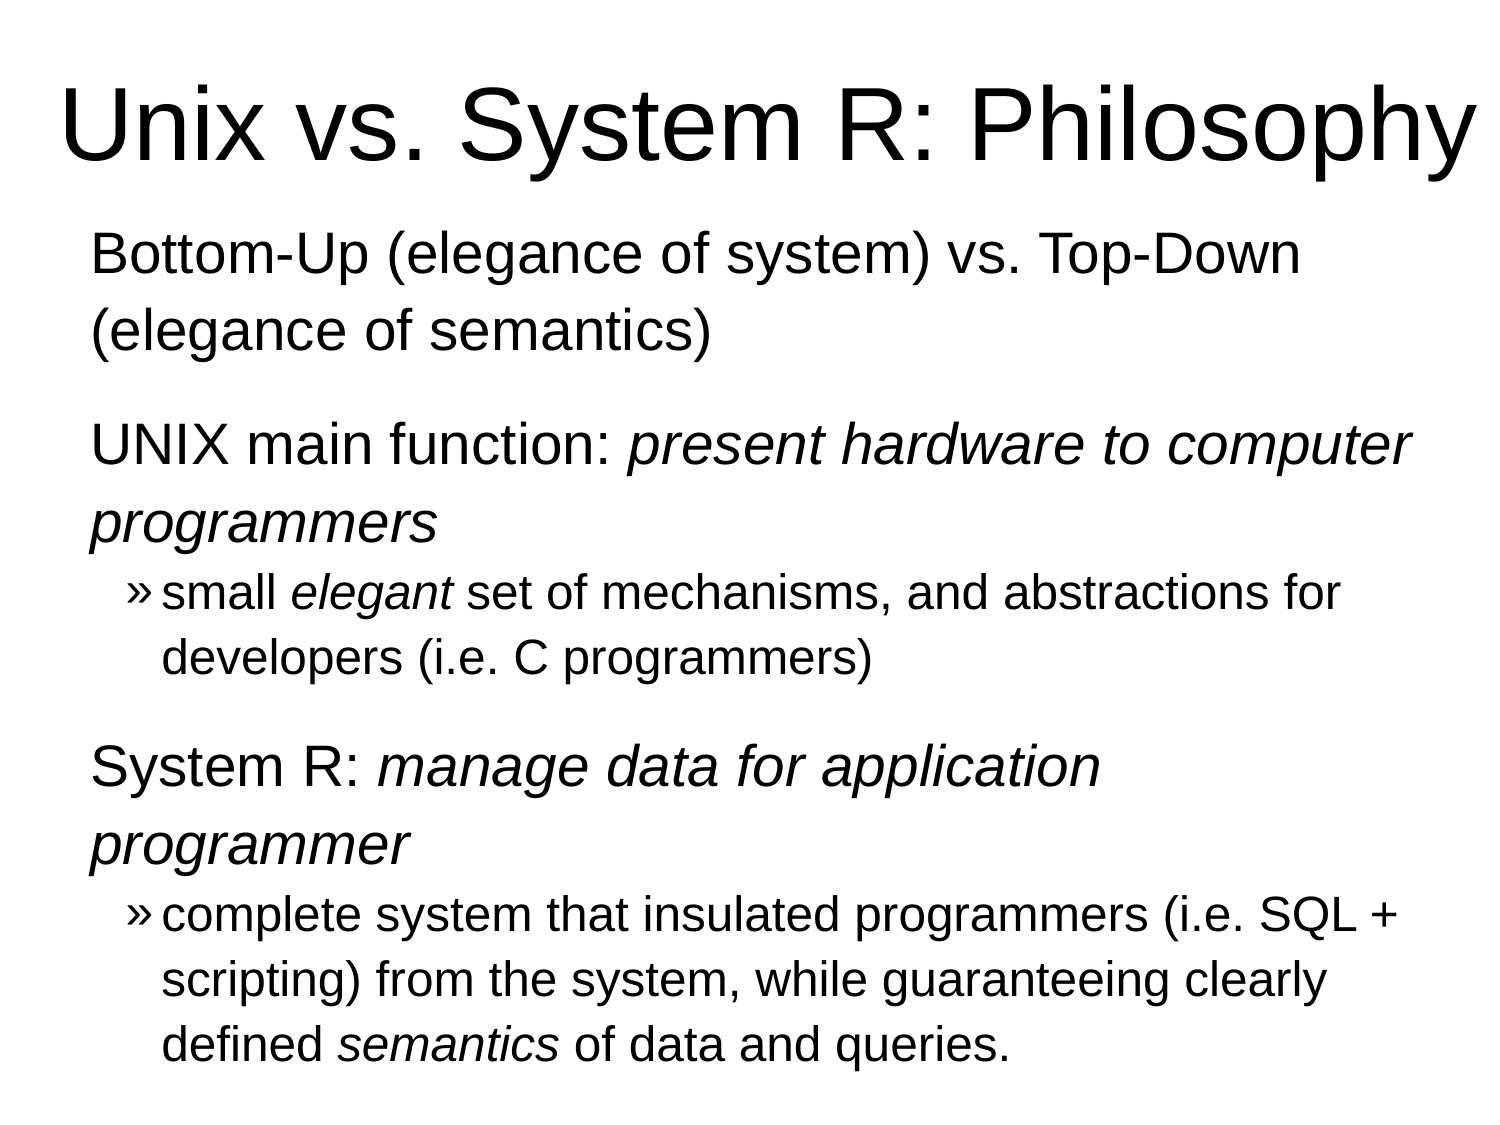

# Unix vs. System R: Philosophy
Bottom-Up (elegance of system) vs. Top-Down (elegance of semantics)
UNIX main function: present hardware to computer programmers
small elegant set of mechanisms, and abstractions for developers (i.e. C programmers)
System R: manage data for application programmer
complete system that insulated programmers (i.e. SQL + scripting) from the system, while guaranteeing clearly defined semantics of data and queries.